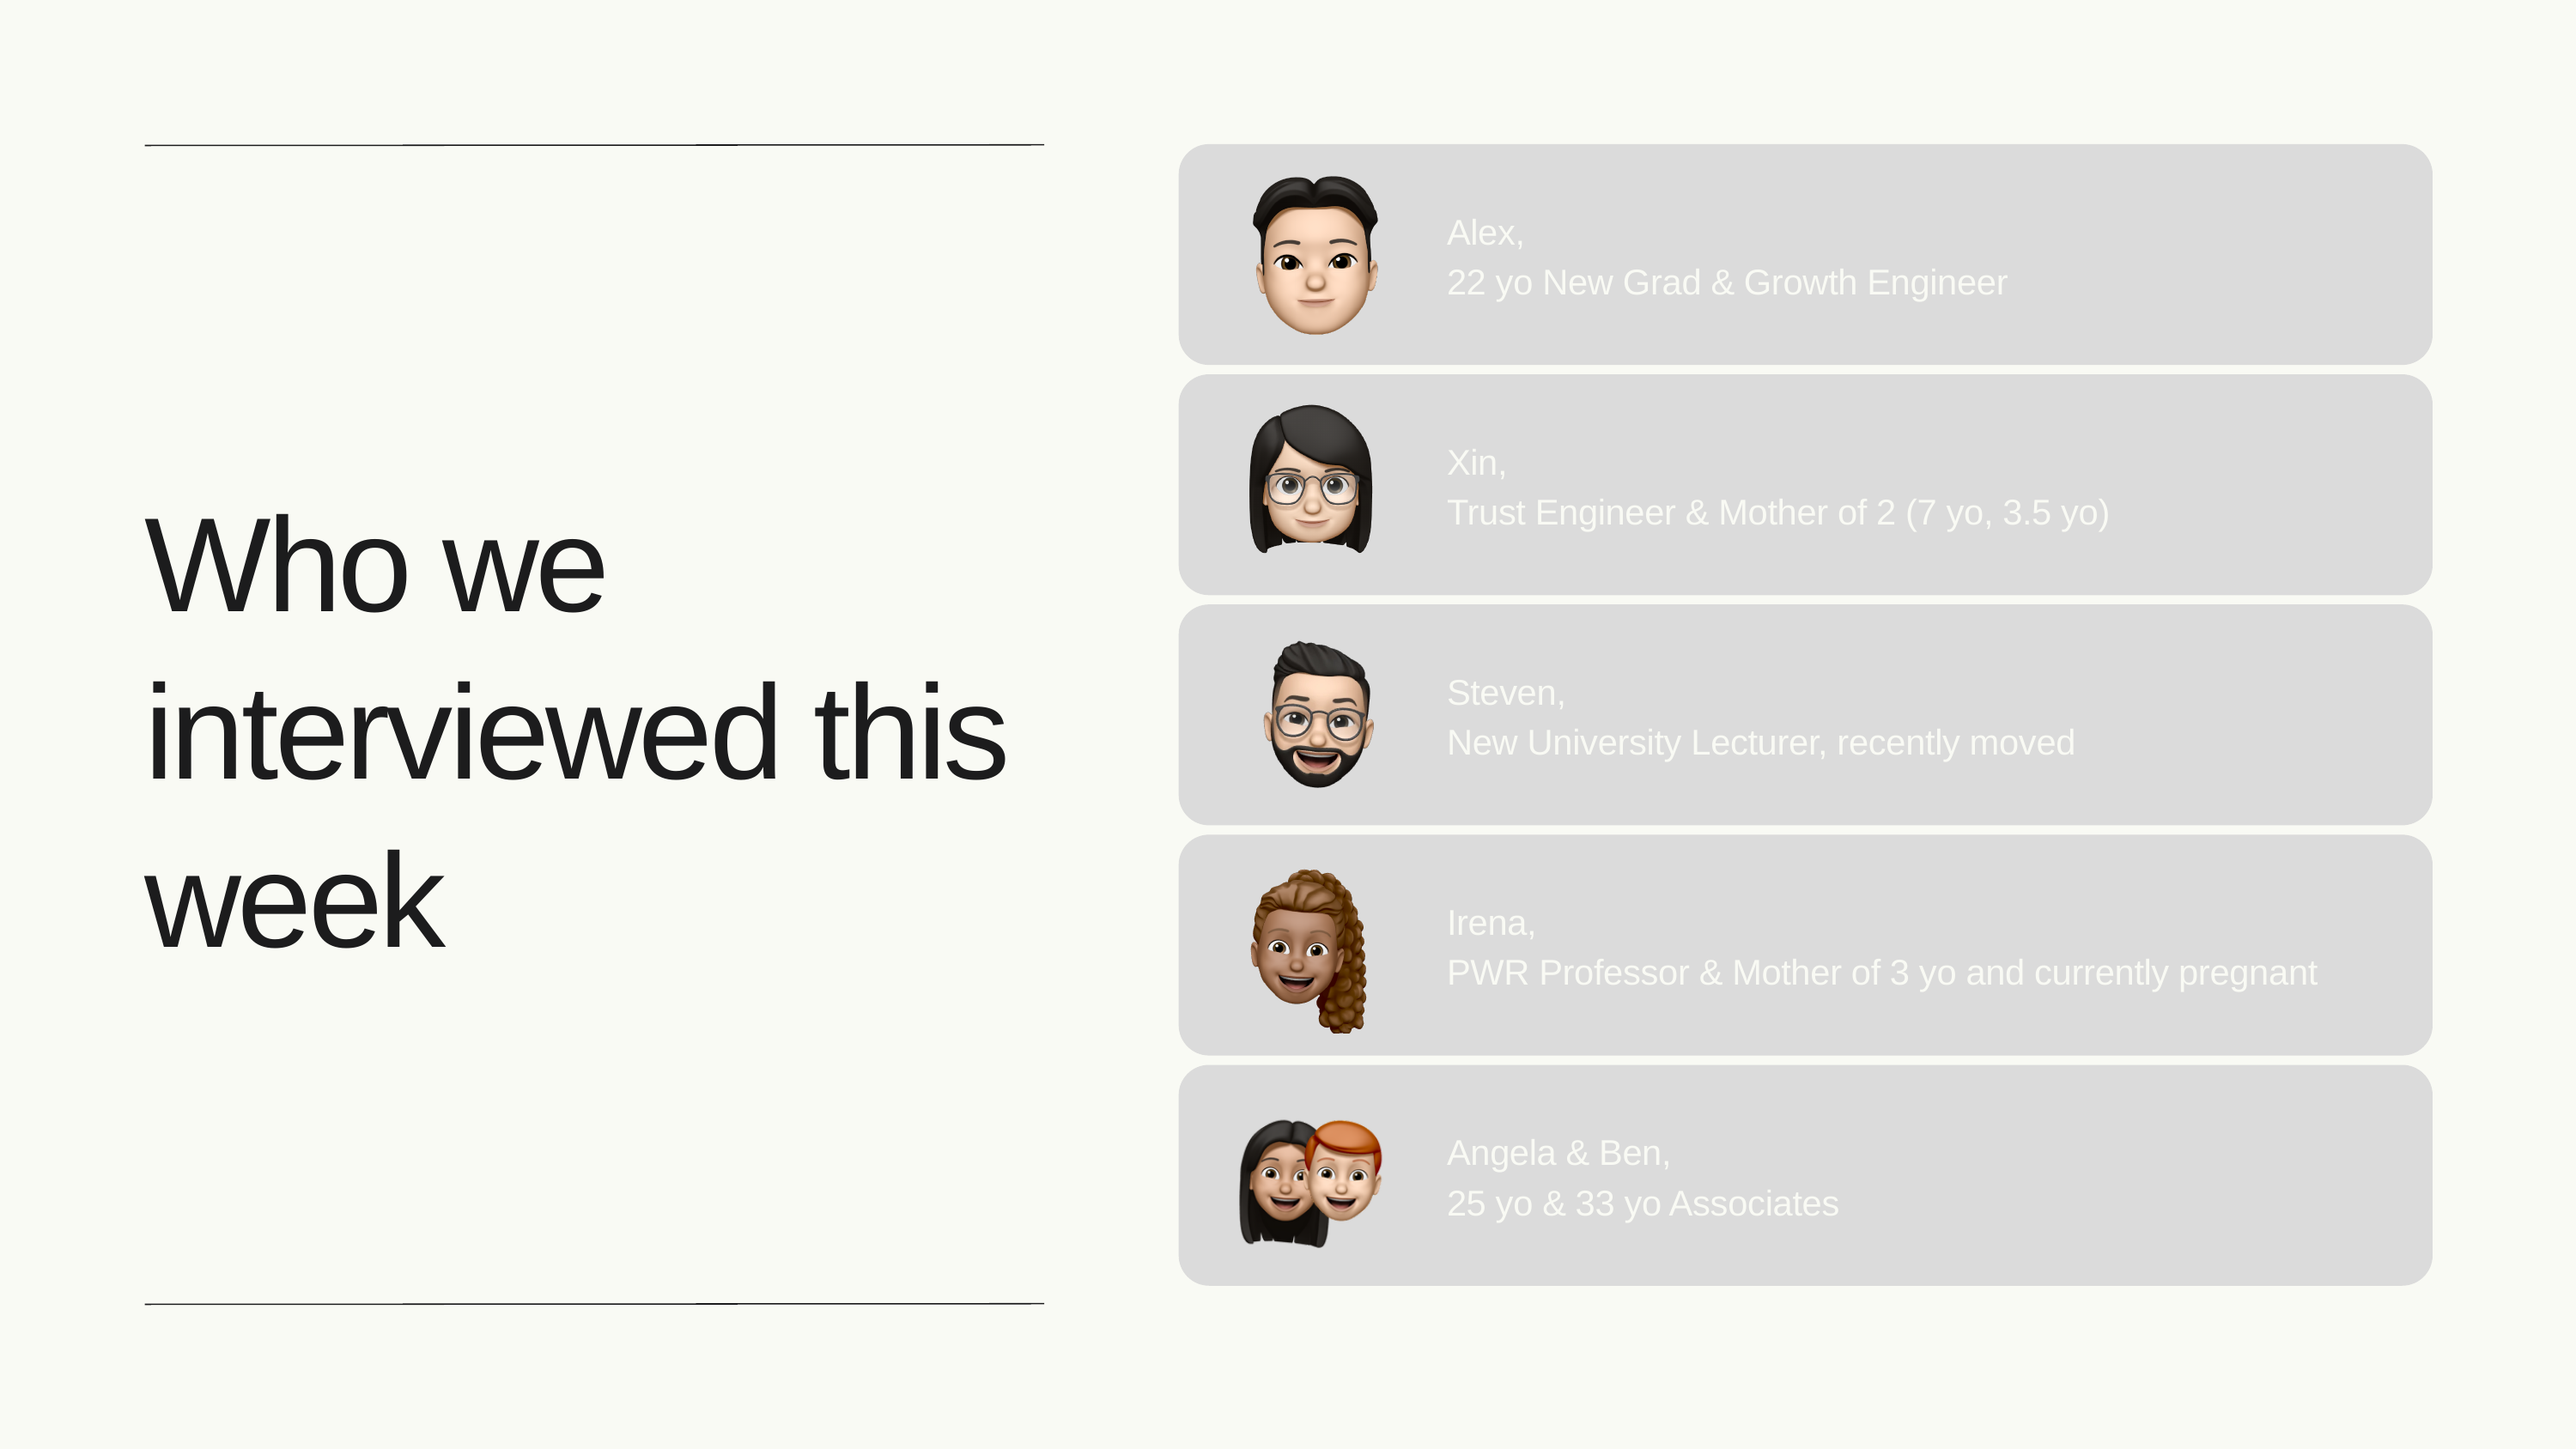

Alex,
22 yo New Grad & Growth Engineer

Xin,
Trust Engineer & Mother of 2 (7 yo, 3.5 yo)
Who we interviewed this week

Steven,
New University Lecturer, recently moved

Irena,
PWR Professor & Mother of 3 yo and currently pregnant

Angela & Ben,
25 yo & 33 yo Associates